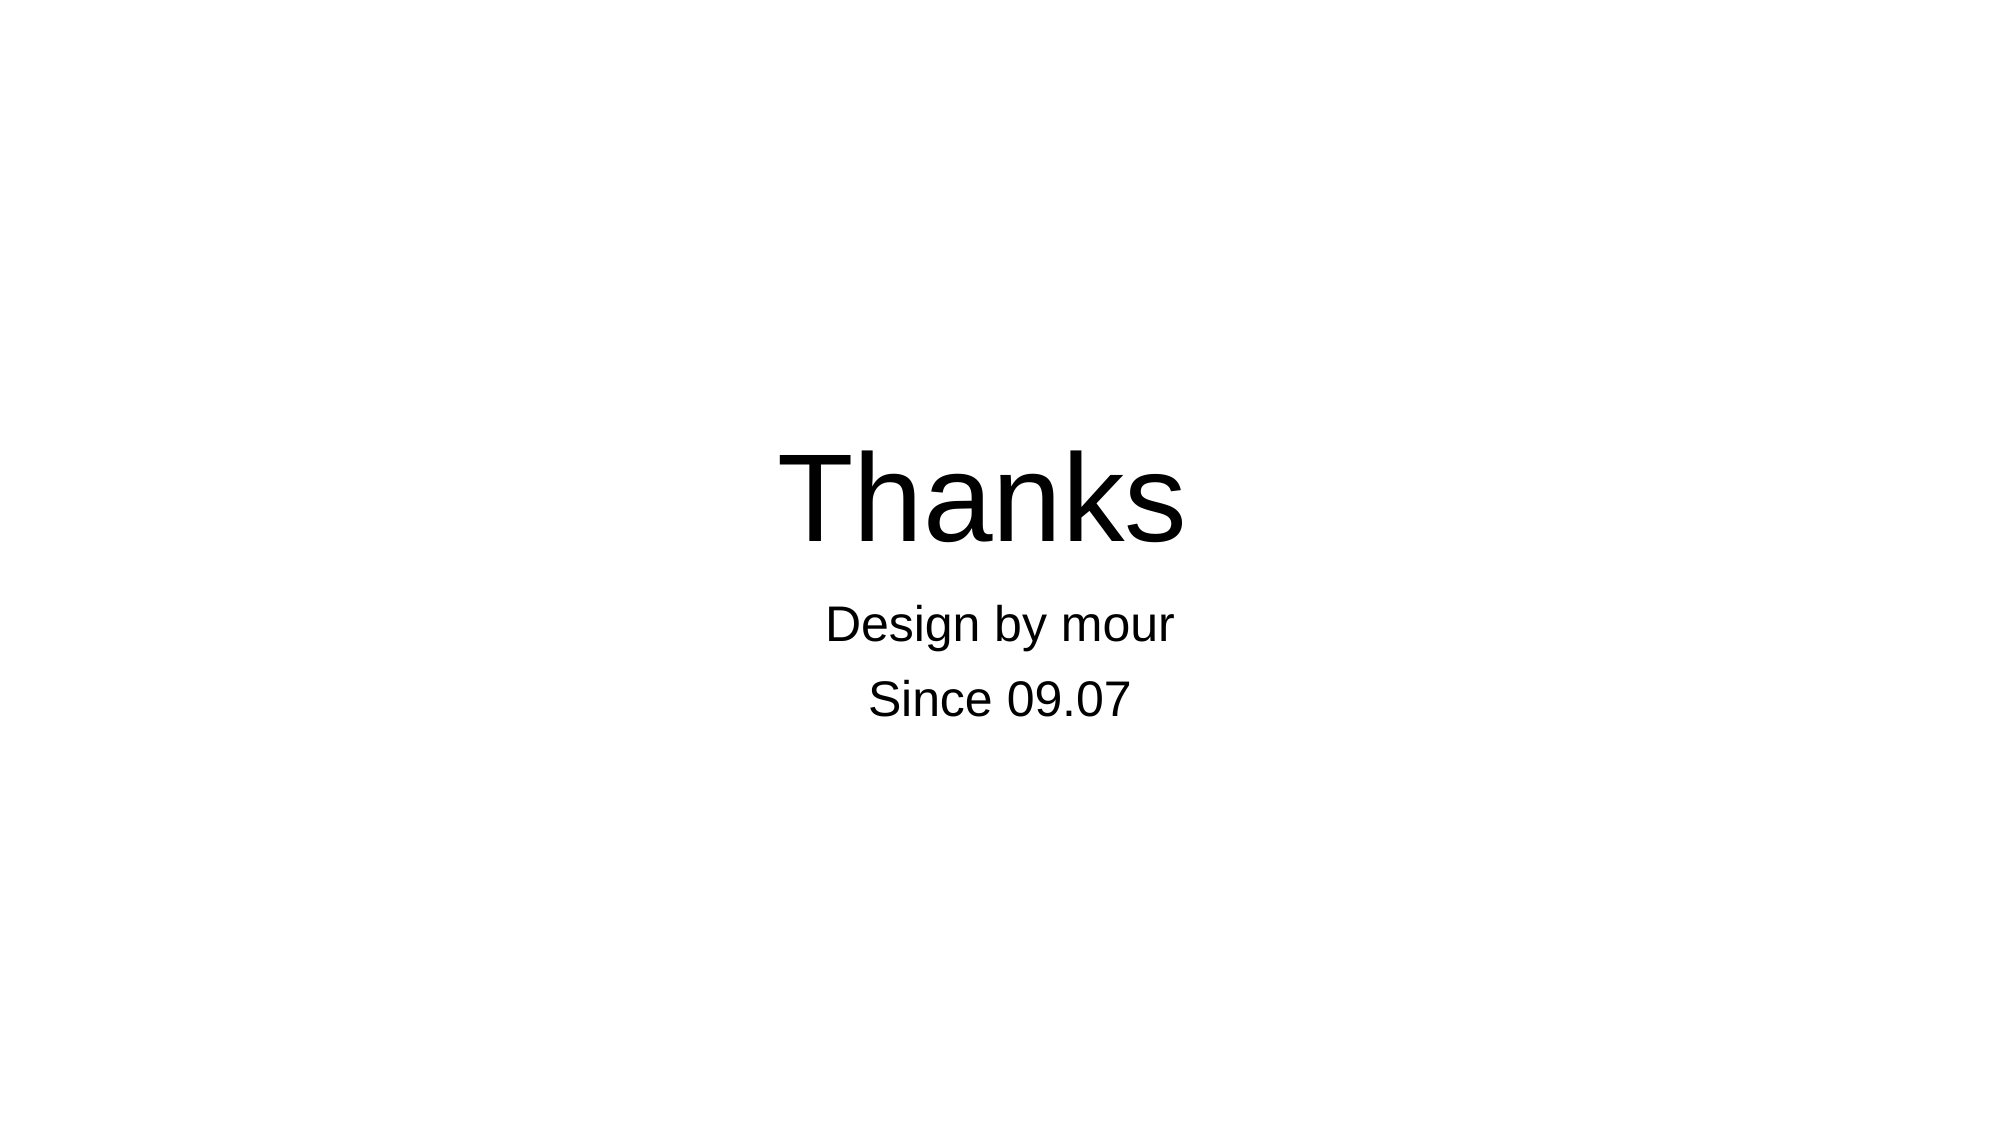

# Thanks
Design by mour
Since 09.07